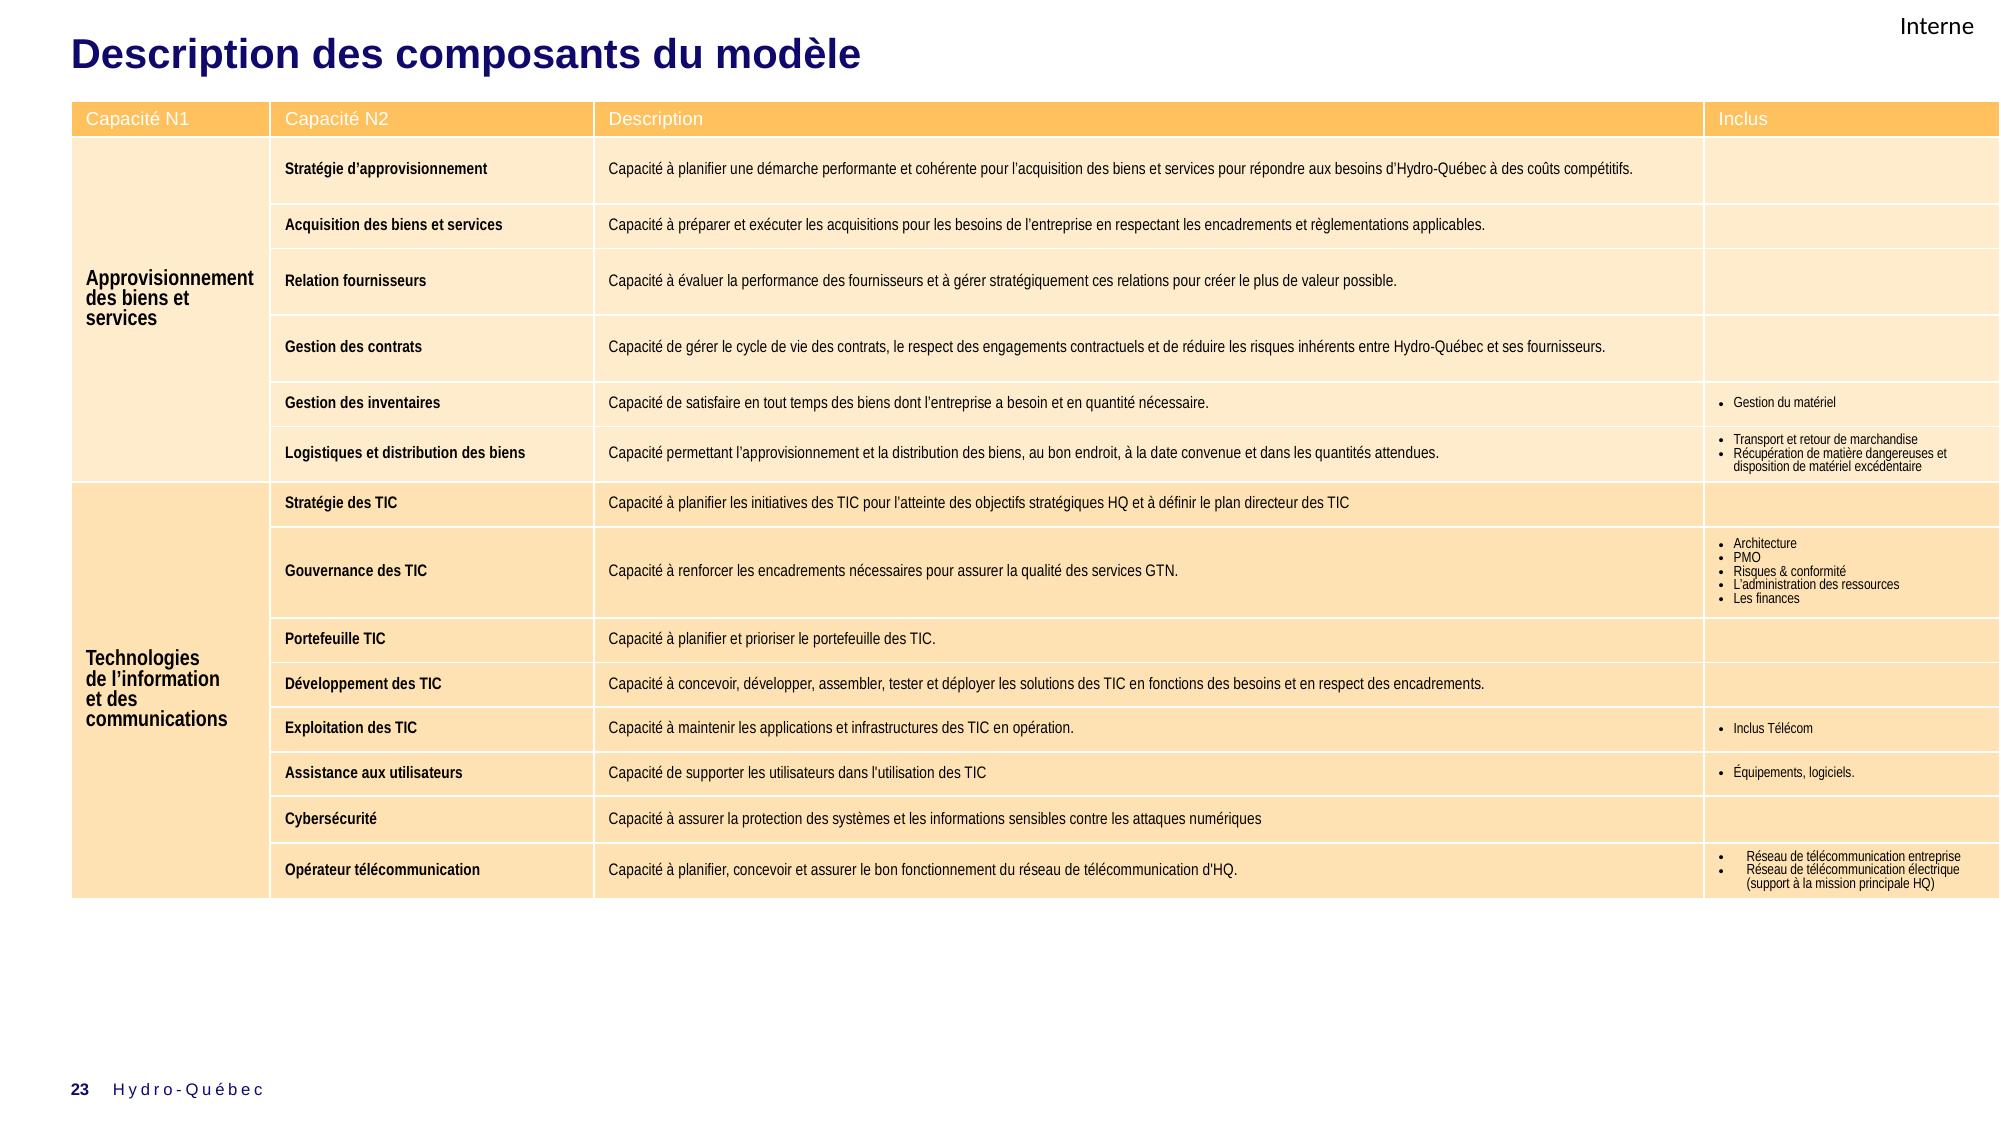

# Description des composants du modèle
| Capacité N1 | Capacité N2 | Description | Inclus |
| --- | --- | --- | --- |
| Approvisionnement des biens et services | Stratégie d’approvisionnement | Capacité à planifier une démarche performante et cohérente pour l’acquisition des biens et services pour répondre aux besoins d’Hydro-Québec à des coûts compétitifs. |  |
|  | Acquisition des biens et services | Capacité à préparer et exécuter les acquisitions pour les besoins de l’entreprise en respectant les encadrements et règlementations applicables. |  |
|  | Relation fournisseurs | Capacité à évaluer la performance des fournisseurs et à gérer stratégiquement ces relations pour créer le plus de valeur possible. |  |
|  | Gestion des contrats | Capacité de gérer le cycle de vie des contrats, le respect des engagements contractuels et de réduire les risques inhérents entre Hydro-Québec et ses fournisseurs. |  |
|  | Gestion des inventaires | Capacité de satisfaire en tout temps des biens dont l’entreprise a besoin et en quantité nécessaire. | Gestion du matériel |
|  | Logistiques et distribution des biens | Capacité permettant l’approvisionnement et la distribution des biens, au bon endroit, à la date convenue et dans les quantités attendues. | Transport et retour de marchandise Récupération de matière dangereuses et disposition de matériel excédentaire |
| Technologies de l’information et des communications | Stratégie des TIC | Capacité à planifier les initiatives des TIC pour l’atteinte des objectifs stratégiques HQ et à définir le plan directeur des TIC |  |
|  | Gouvernance des TIC | Capacité à renforcer les encadrements nécessaires pour assurer la qualité des services GTN. | Architecture PMO Risques & conformité L’administration des ressources Les finances |
|  | Portefeuille TIC | Capacité à planifier et prioriser le portefeuille des TIC. |  |
|  | Développement des TIC | Capacité à concevoir, développer, assembler, tester et déployer les solutions des TIC en fonctions des besoins et en respect des encadrements. |  |
|  | Exploitation des TIC | Capacité à maintenir les applications et infrastructures des TIC en opération. | Inclus Télécom |
|  | Assistance aux utilisateurs | Capacité de supporter les utilisateurs dans l'utilisation des TIC | Équipements, logiciels. |
|  | Cybersécurité | Capacité à assurer la protection des systèmes et les informations sensibles contre les attaques numériques |  |
|  | Opérateur télécommunication | Capacité à planifier, concevoir et assurer le bon fonctionnement du réseau de télécommunication d'HQ. | Réseau de télécommunication entreprise Réseau de télécommunication électrique (support à la mission principale HQ) |